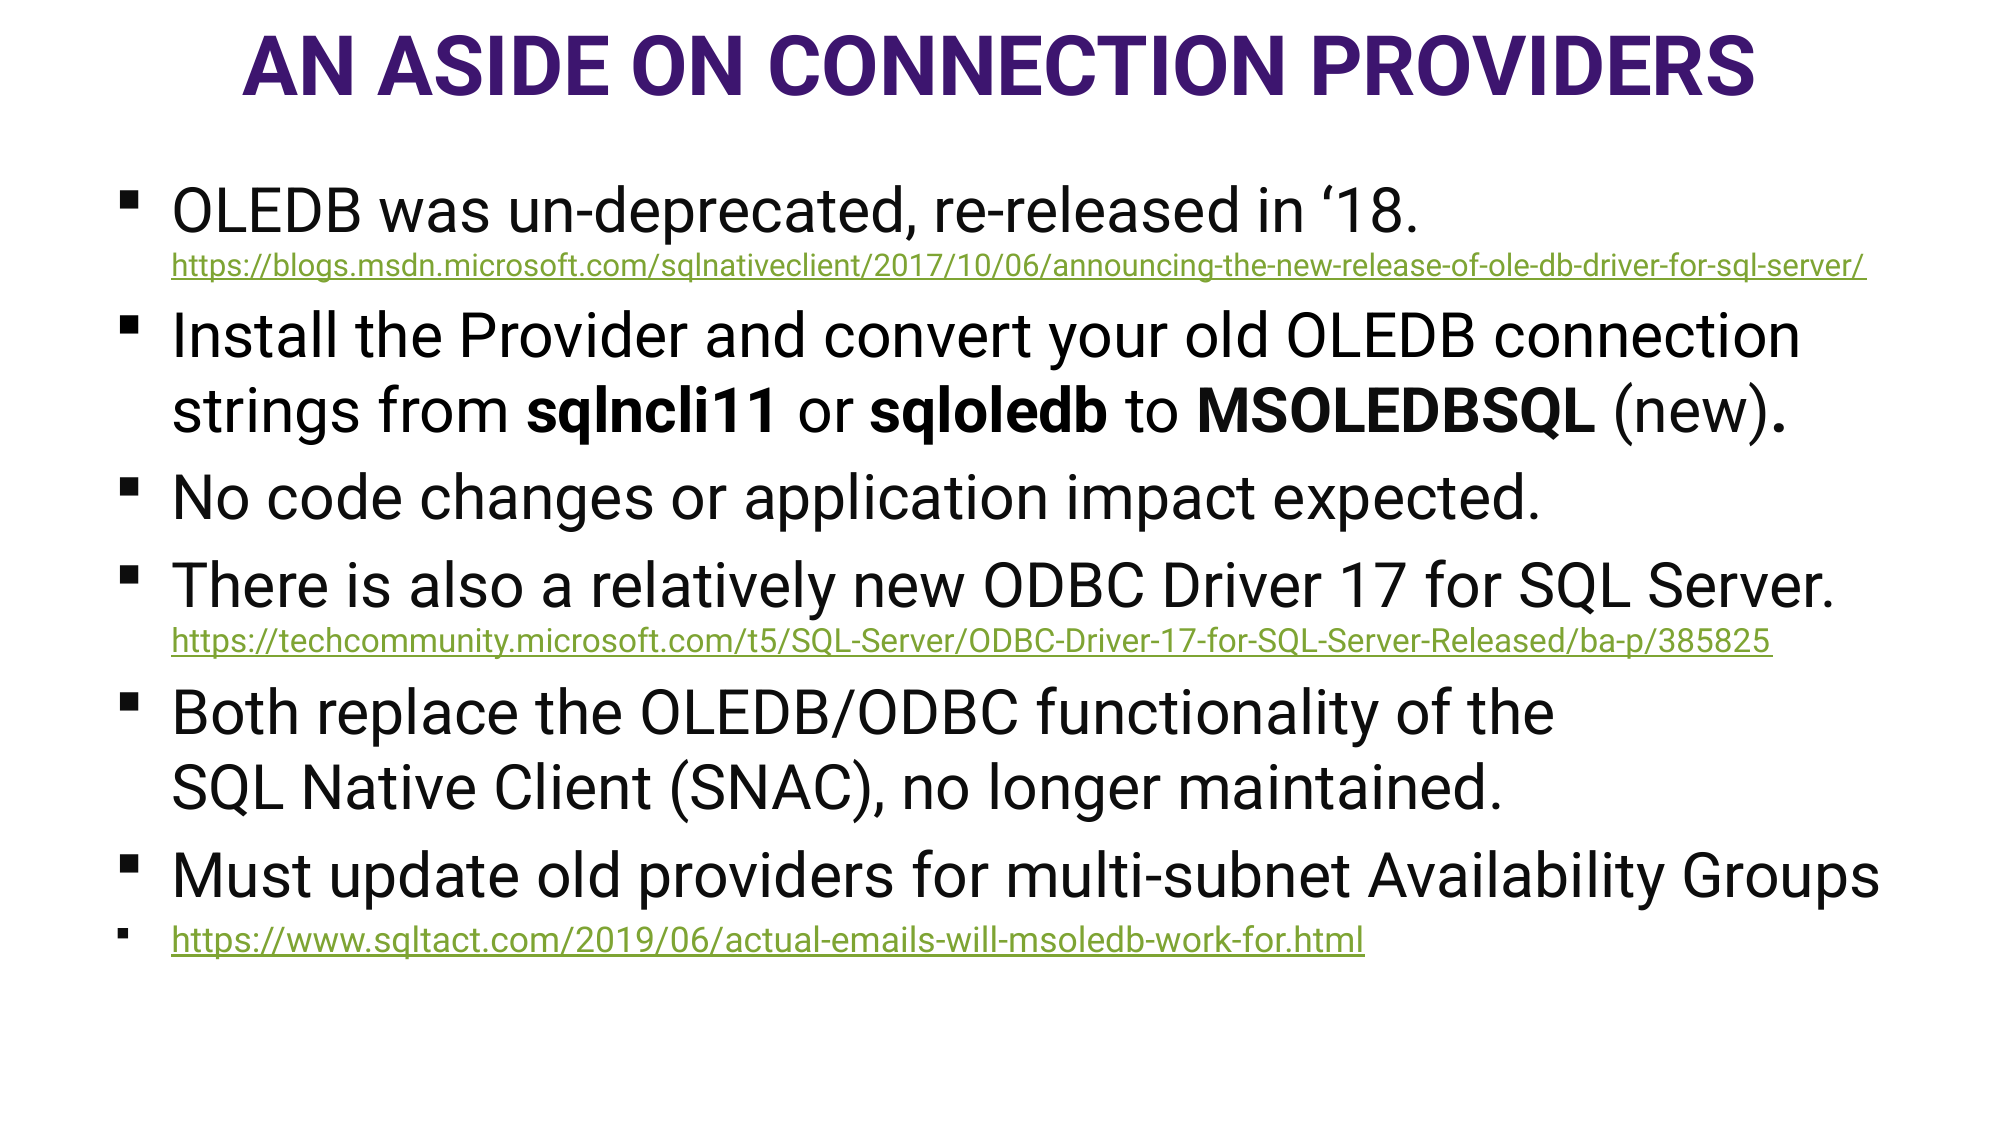

# An ASIDE ON Connection providers
OLEDB was un-deprecated, re-released in ‘18.
https://blogs.msdn.microsoft.com/sqlnativeclient/2017/10/06/announcing-the-new-release-of-ole-db-driver-for-sql-server/
Install the Provider and convert your old OLEDB connection strings from sqlncli11 or sqloledb to MSOLEDBSQL (new).
No code changes or application impact expected.
There is also a relatively new ODBC Driver 17 for SQL Server.
https://techcommunity.microsoft.com/t5/SQL-Server/ODBC-Driver-17-for-SQL-Server-Released/ba-p/385825
Both replace the OLEDB/ODBC functionality of the
SQL Native Client (SNAC), no longer maintained.
Must update old providers for multi-subnet Availability Groups
https://www.sqltact.com/2019/06/actual-emails-will-msoledb-work-for.html